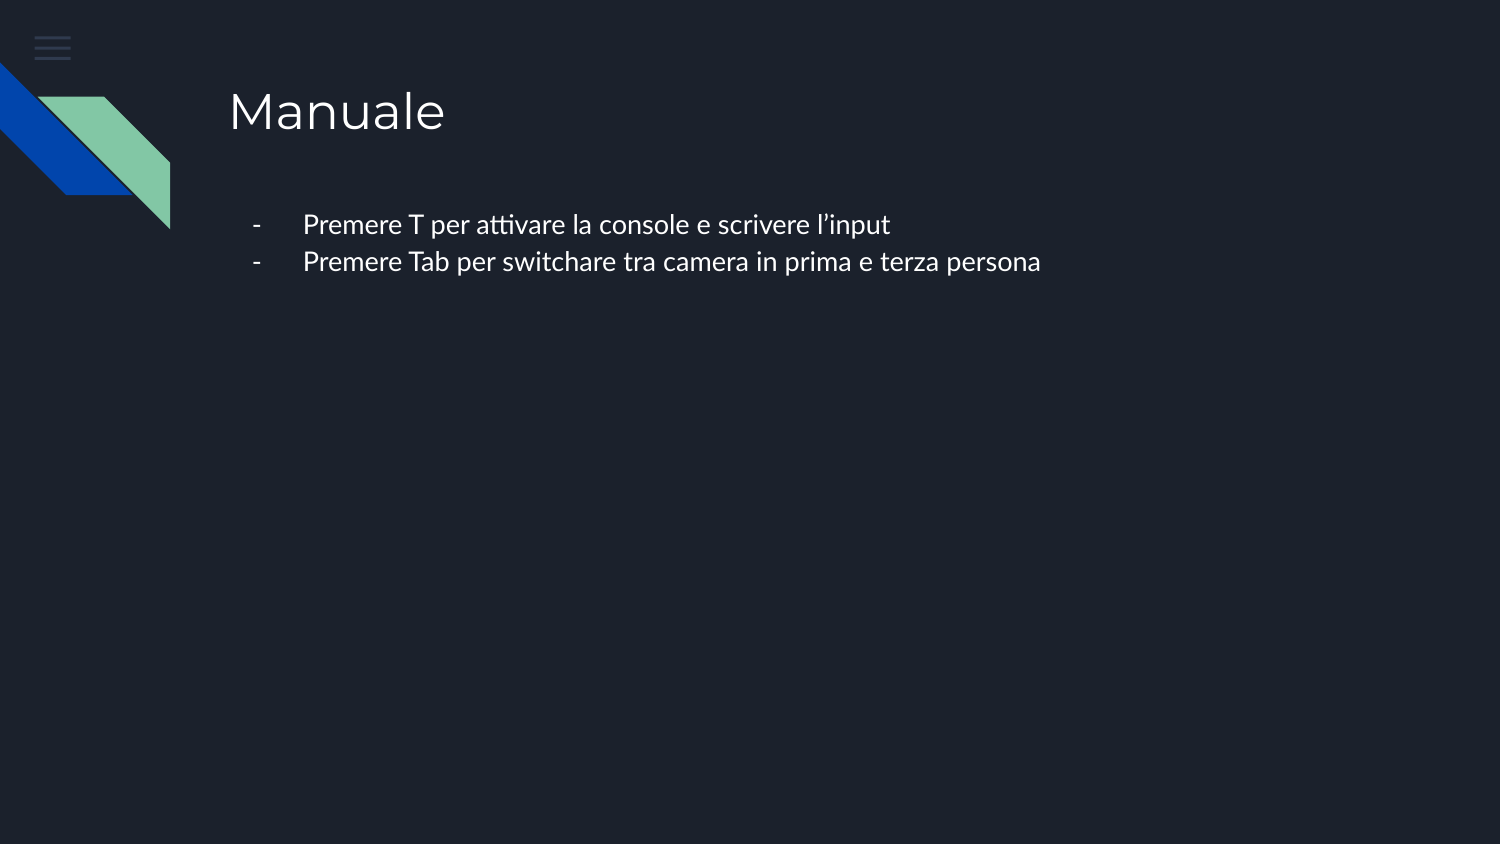

# Manuale
Premere T per attivare la console e scrivere l’input
Premere Tab per switchare tra camera in prima e terza persona